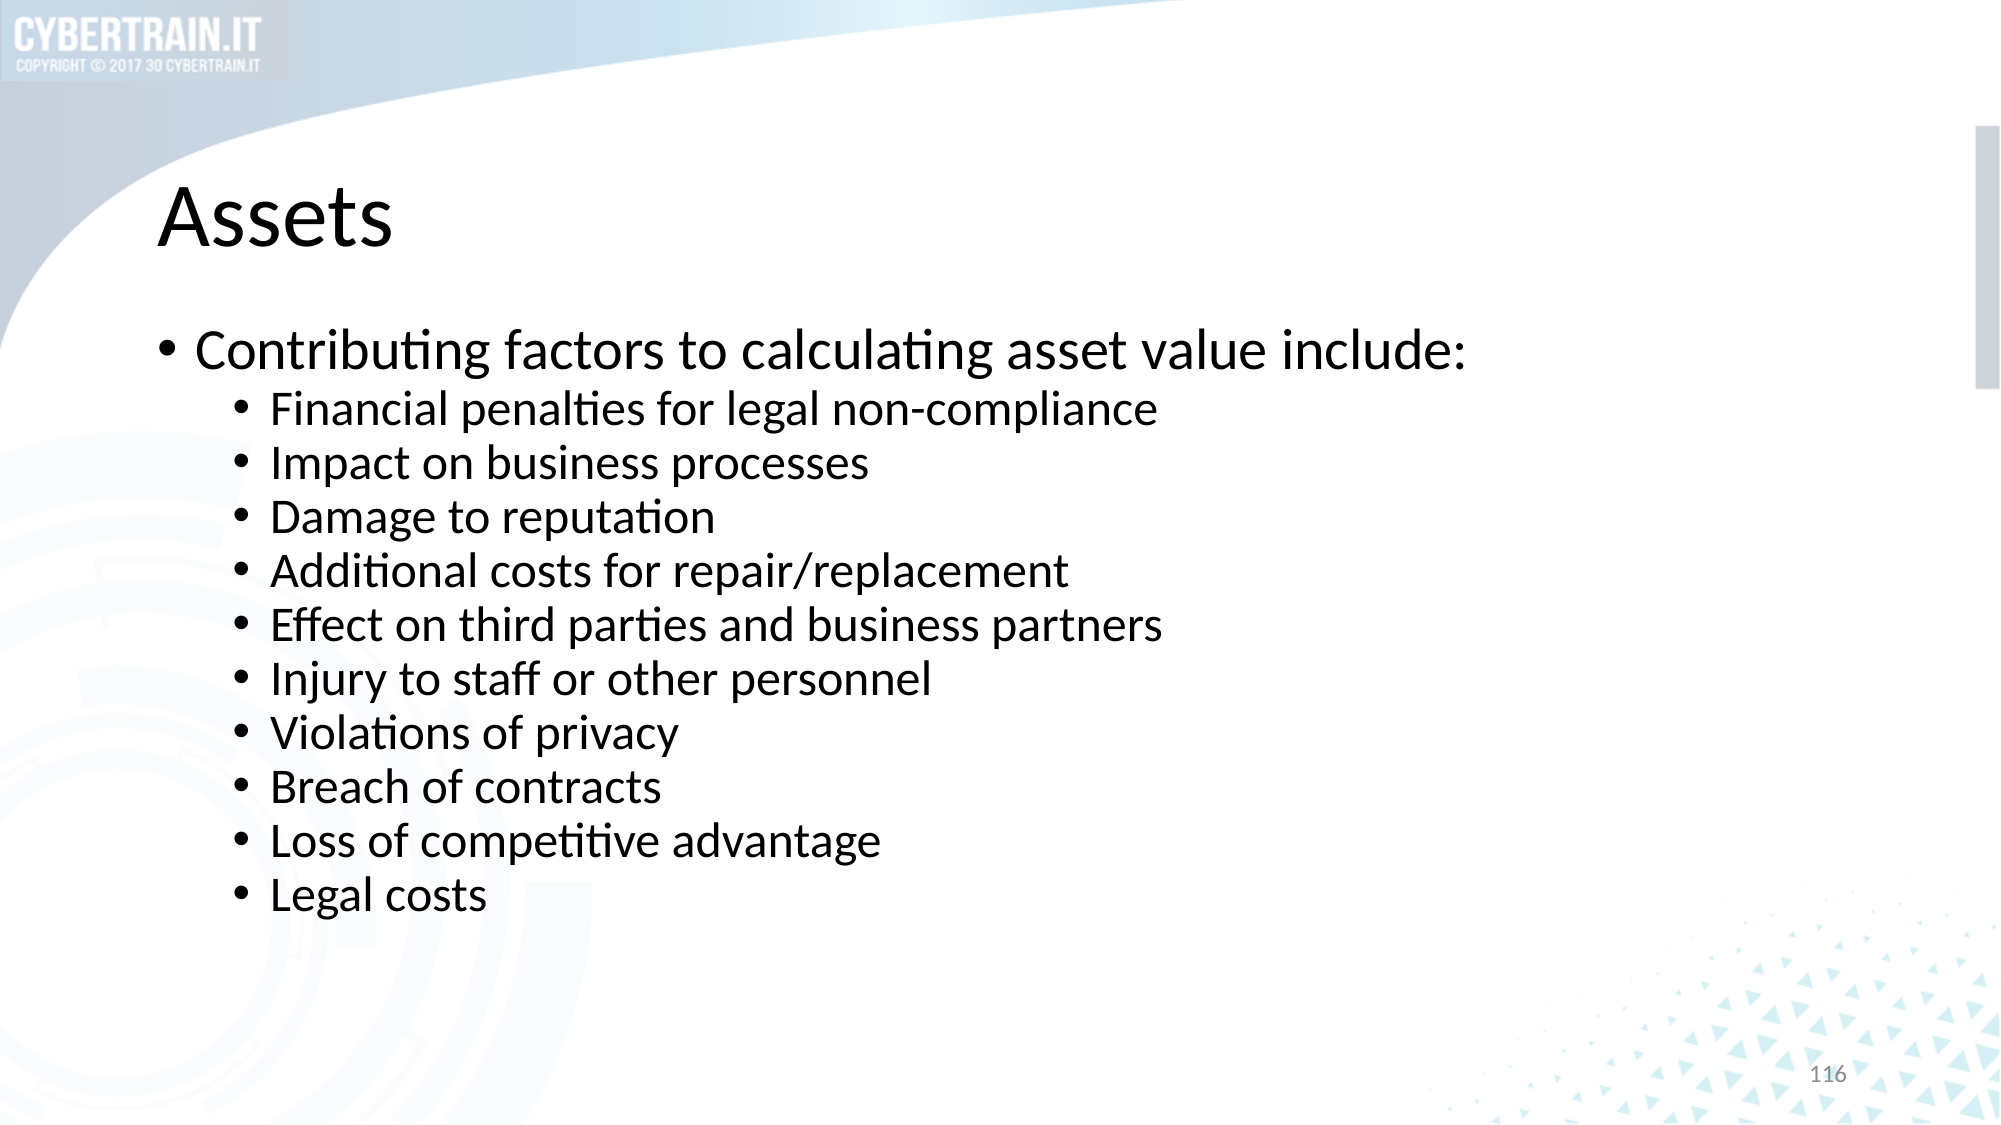

# Assets
Contributing factors to calculating asset value include:
Financial penalties for legal non-compliance
Impact on business processes
Damage to reputation
Additional costs for repair/replacement
Effect on third parties and business partners
Injury to staff or other personnel
Violations of privacy
Breach of contracts
Loss of competitive advantage
Legal costs

116